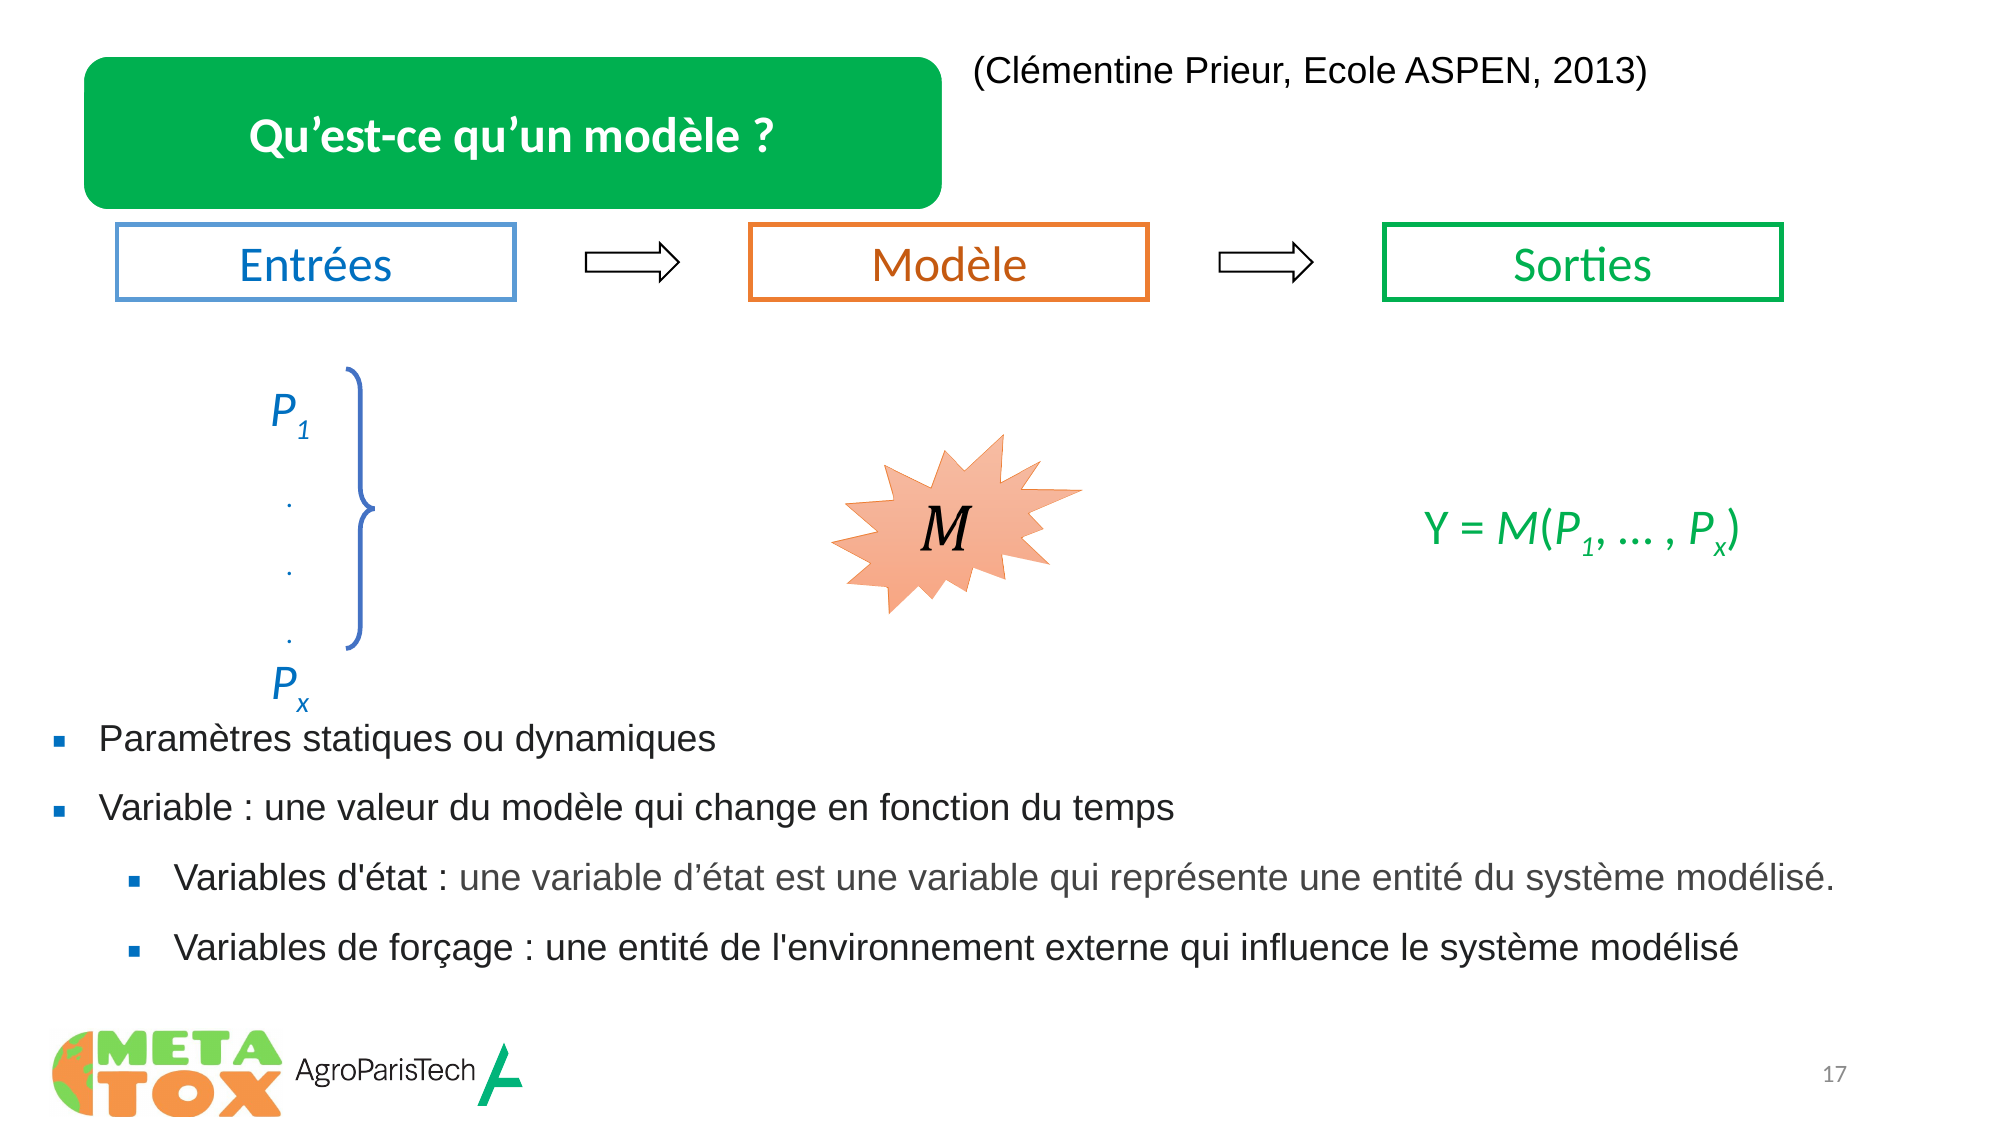

(Clémentine Prieur, Ecole ASPEN, 2013)
Qu’est-ce qu’un modèle ?
Entrées
Modèle
Sorties

P1
.
.
.
Px

Y = M(P1, … , Px)
Paramètres statiques ou dynamiques
Variable : une valeur du modèle qui change en fonction du temps
Variables d'état : une variable d’état est une variable qui représente une entité du système modélisé.
Variables de forçage : une entité de l'environnement externe qui influence le système modélisé
17